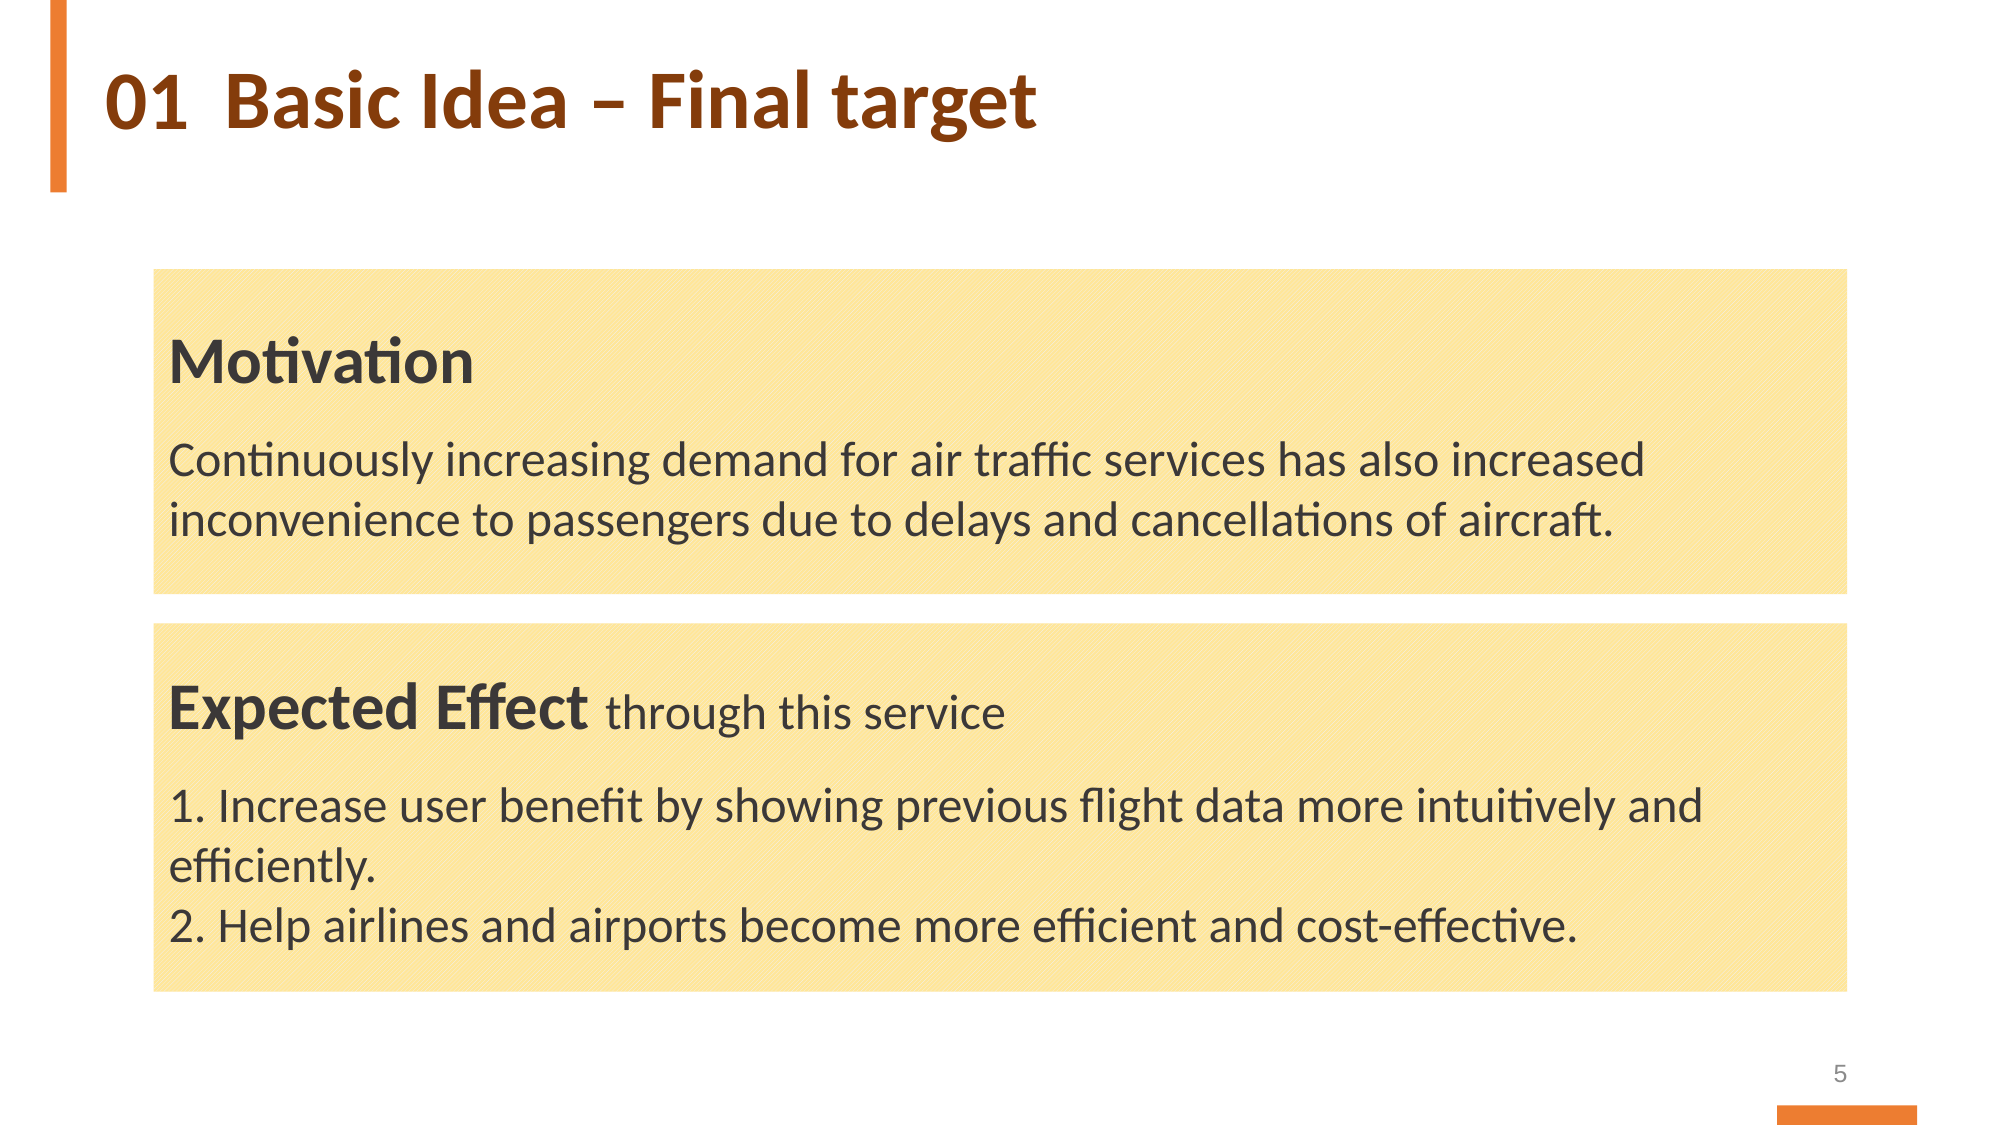

Basic Idea – Final target
01
Motivation

Continuously increasing demand for air traffic services has also increased inconvenience to passengers due to delays and cancellations of aircraft.
Expected Effect through this service

1. Increase user benefit by showing previous flight data more intuitively and efficiently.
2. Help airlines and airports become more efficient and cost-effective.
5